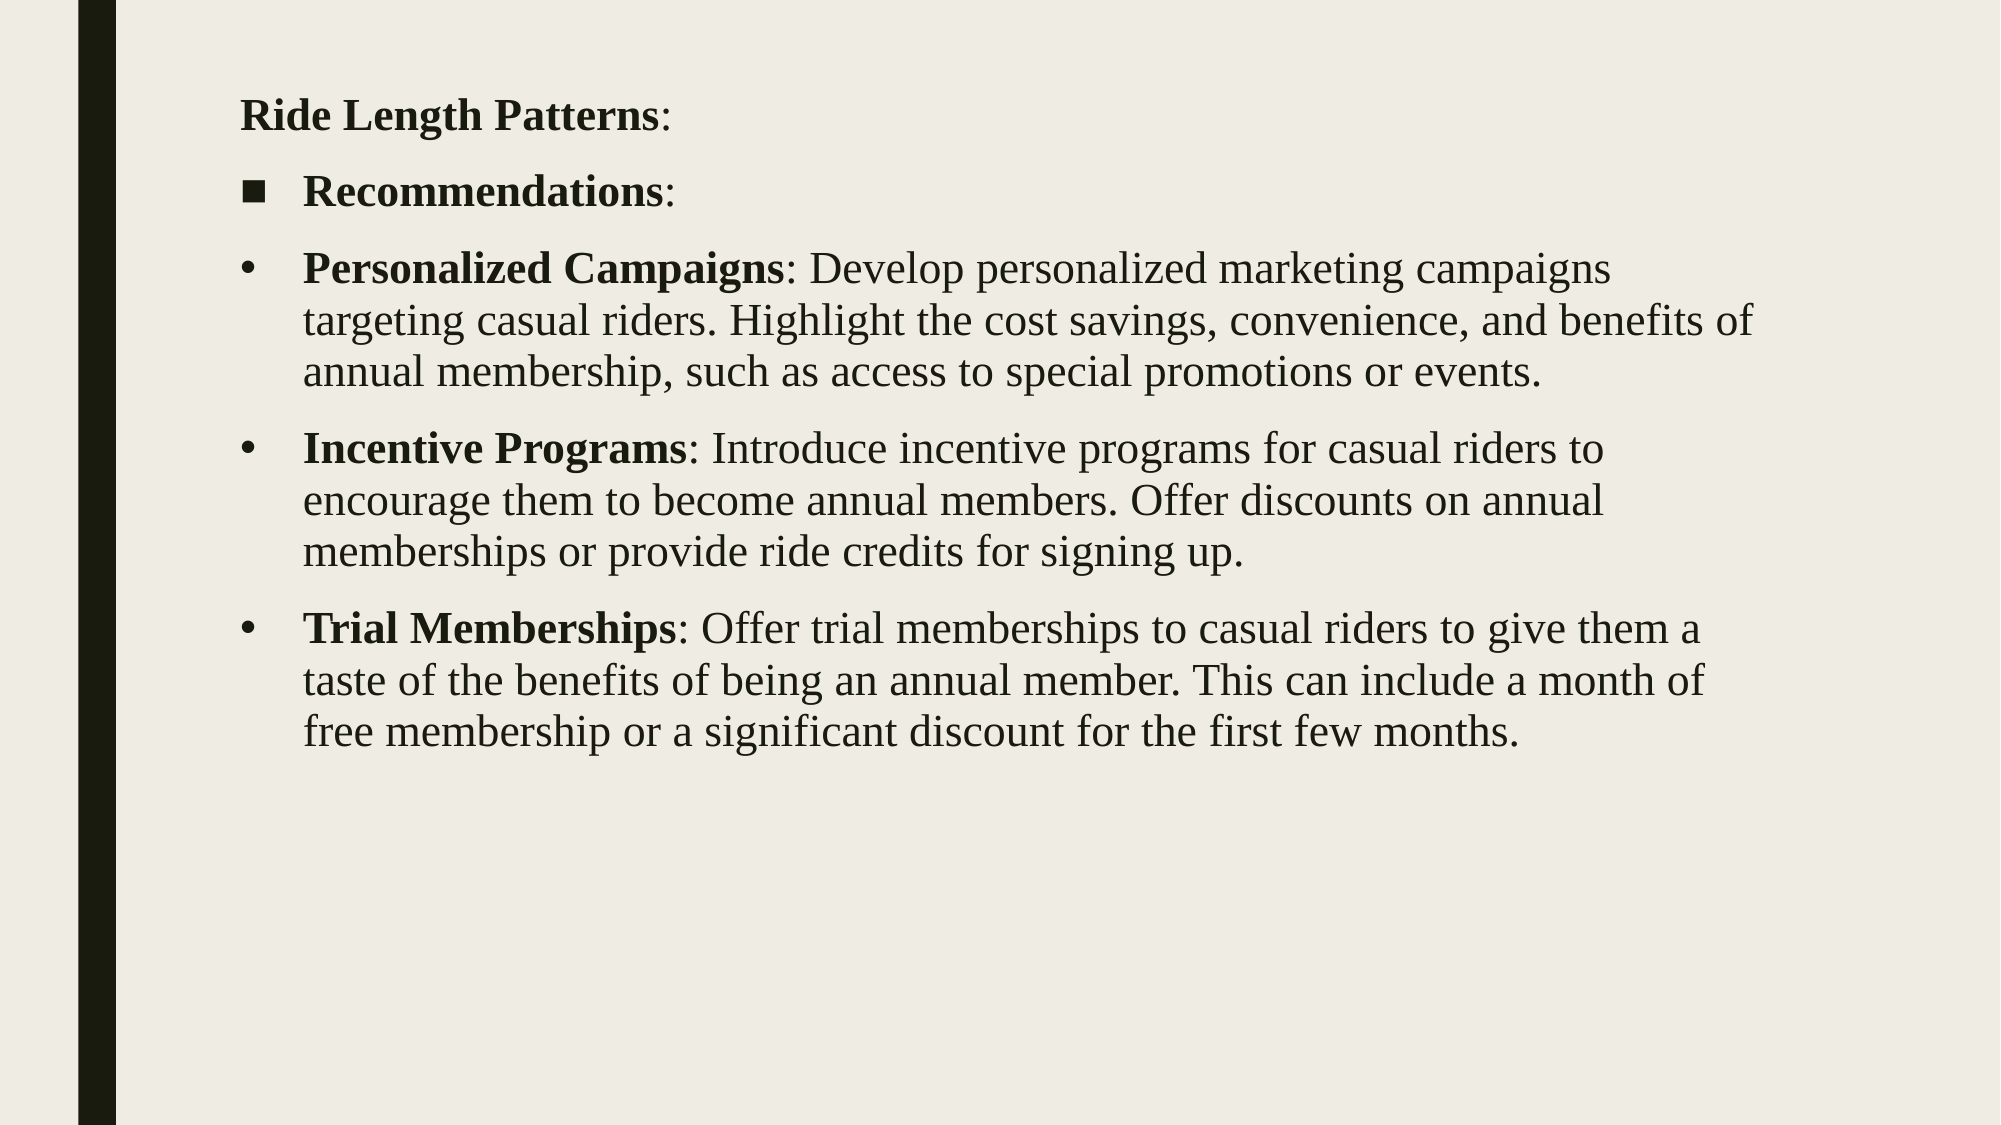

Ride Length Patterns:
Recommendations:
Personalized Campaigns: Develop personalized marketing campaigns targeting casual riders. Highlight the cost savings, convenience, and benefits of annual membership, such as access to special promotions or events.
Incentive Programs: Introduce incentive programs for casual riders to encourage them to become annual members. Offer discounts on annual memberships or provide ride credits for signing up.
Trial Memberships: Offer trial memberships to casual riders to give them a taste of the benefits of being an annual member. This can include a month of free membership or a significant discount for the first few months.